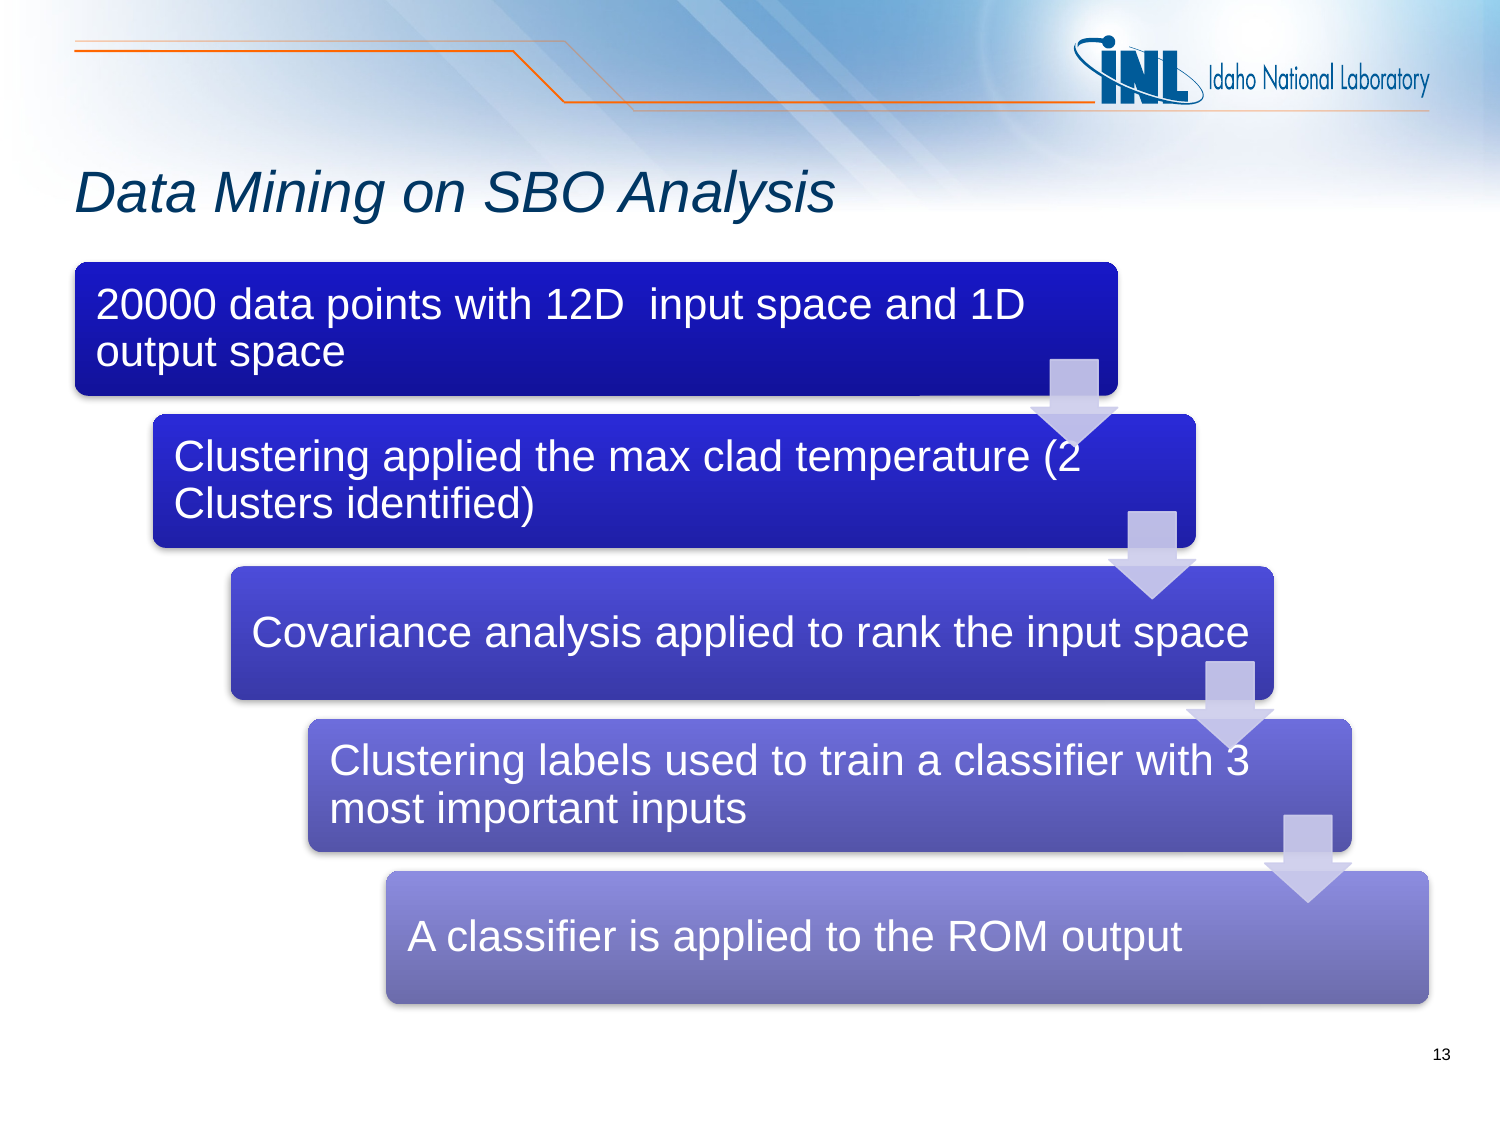

# Data Mining on SBO Analysis
20000 data points with 12D  input space and 1D output space
Clustering applied the max clad temperature (2 Clusters identified)
Covariance analysis applied to rank the input space
Clustering labels used to train a classifier with 3 most important inputs
A classifier is applied to the ROM output

13